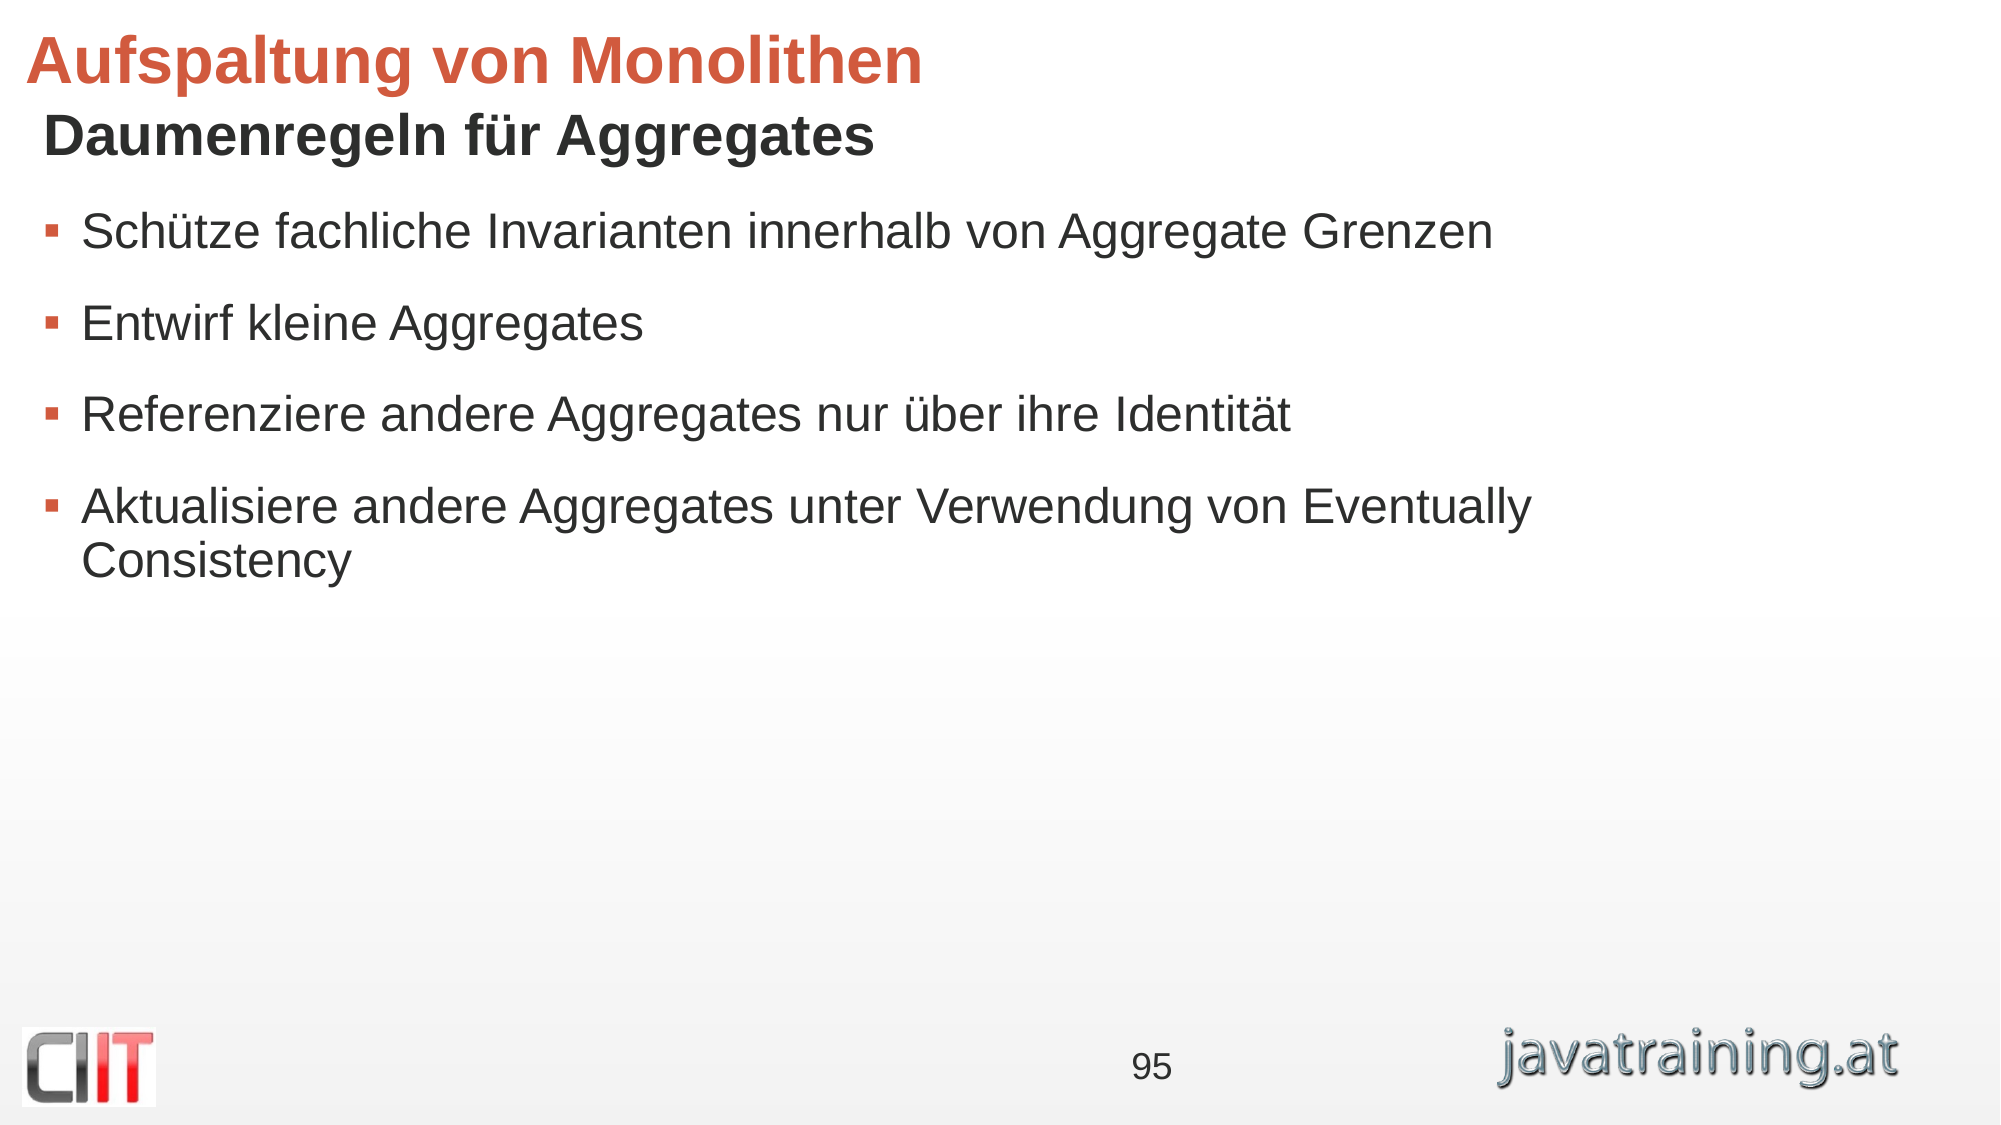

# Aufspaltung von Monolithen
Daumenregeln für Aggregates
Schütze fachliche Invarianten innerhalb von Aggregate Grenzen
Entwirf kleine Aggregates
Referenziere andere Aggregates nur über ihre Identität
Aktualisiere andere Aggregates unter Verwendung von Eventually Consistency

95